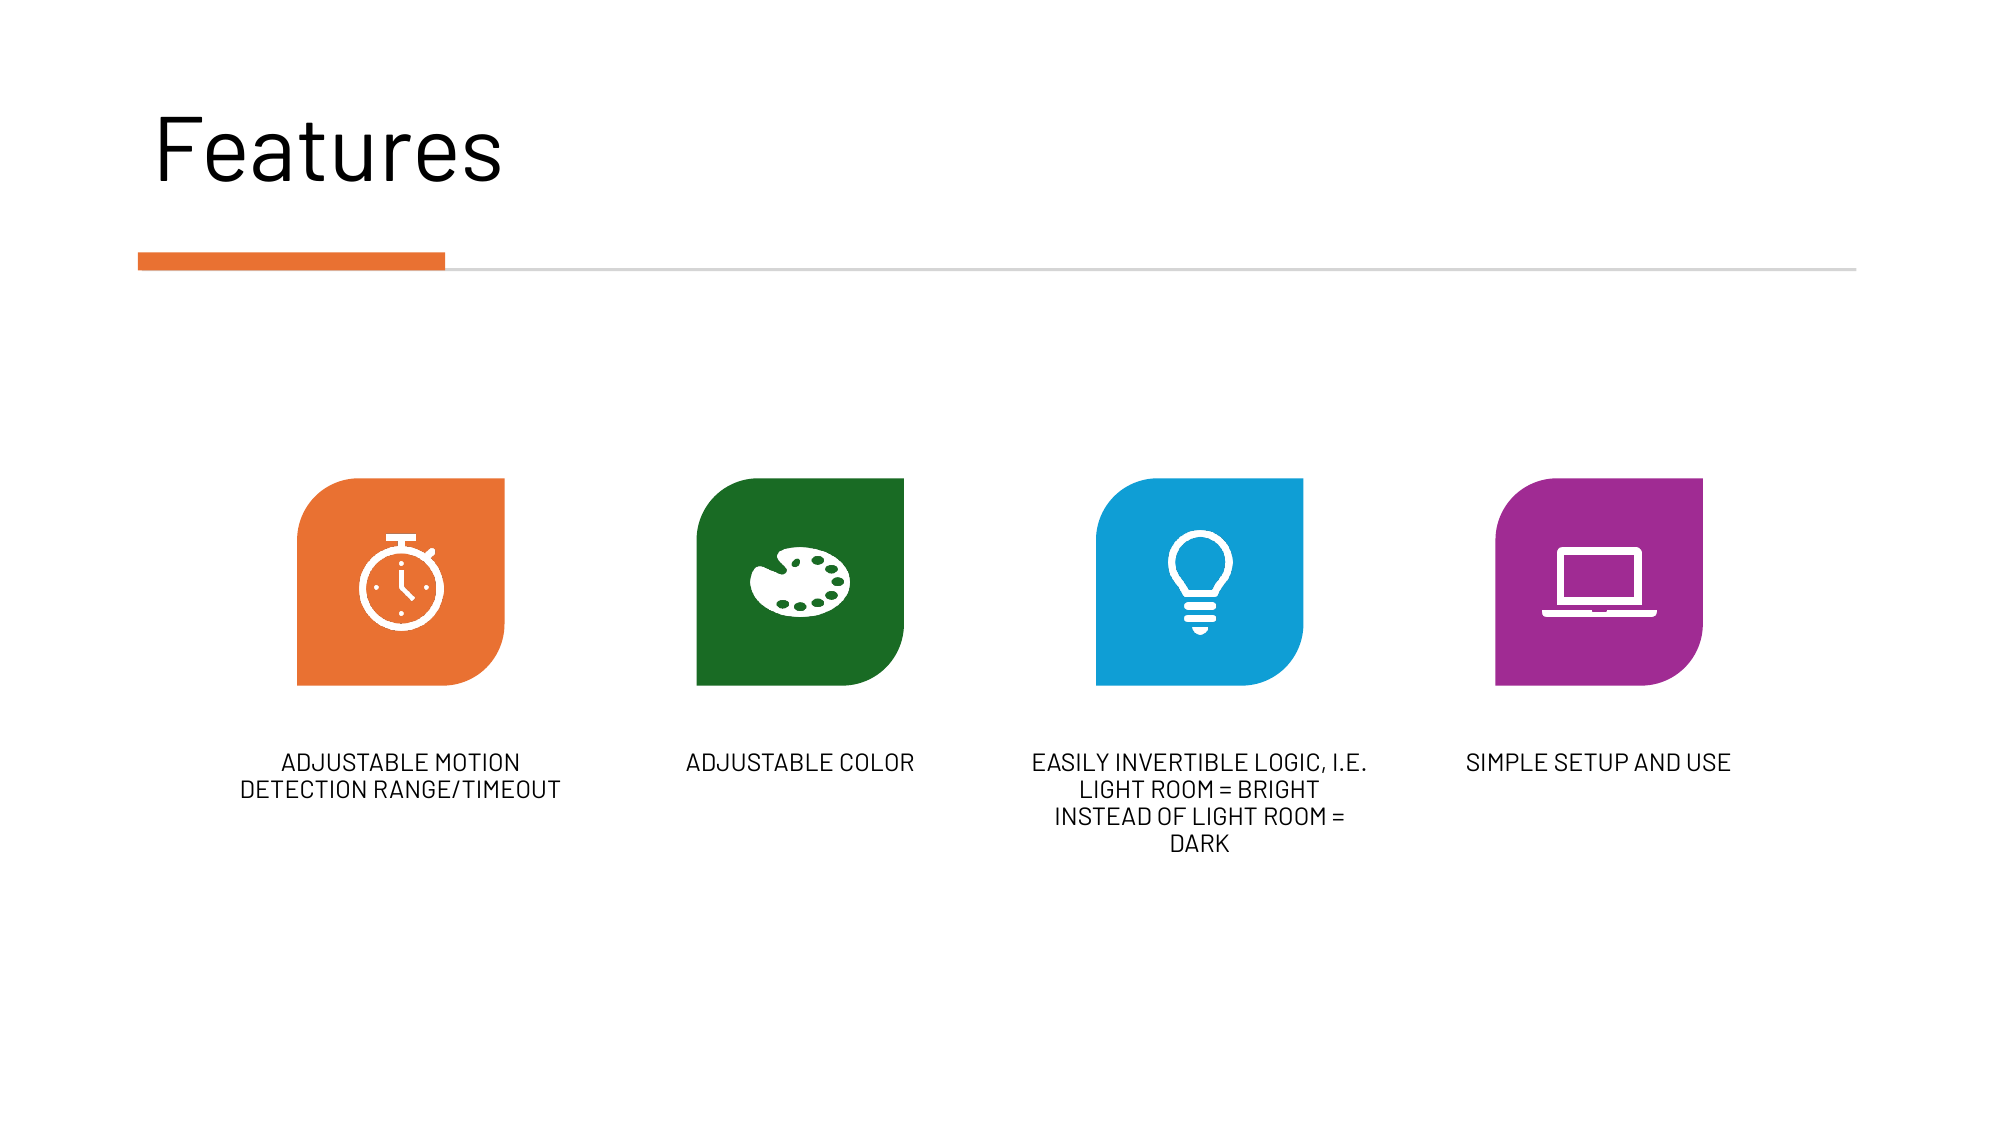

# Features

Adjustable motion detection range/timeout
Adjustable color
Easily invertible logic, i.e. light room = bright instead of light room = dark
Simple setup and use